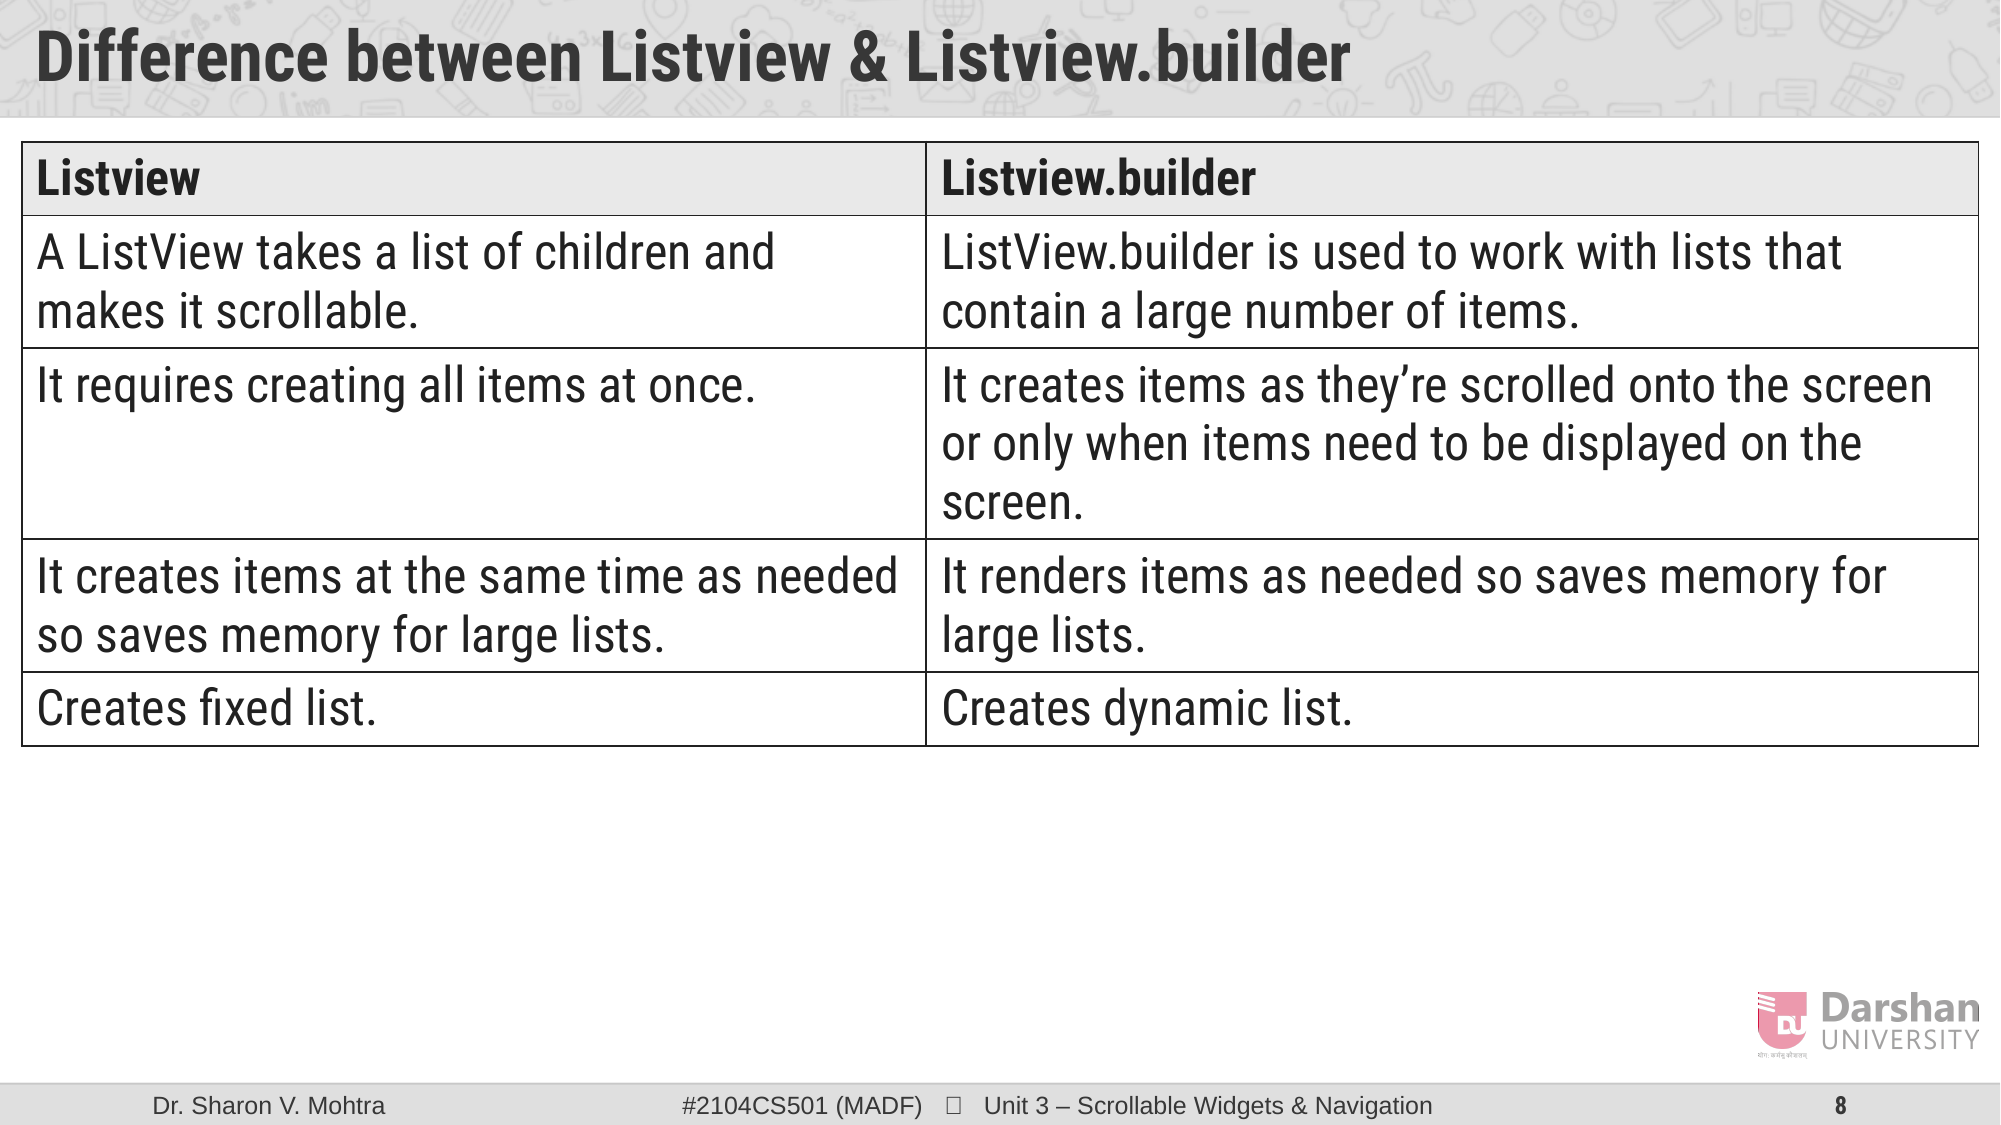

# Difference between Listview & Listview.builder

| Listview | Listview.builder |
| --- | --- |
| A ListView takes a list of children and makes it scrollable. | ListView.builder is used to work with lists that contain a large number of items. |
| It requires creating all items at once. | It creates items as they’re scrolled onto the screen or only when items need to be displayed on the screen. |
| It creates items at the same time as needed so saves memory for large lists. | It renders items as needed so saves memory for large lists. |
| Creates fixed list. | Creates dynamic list. |